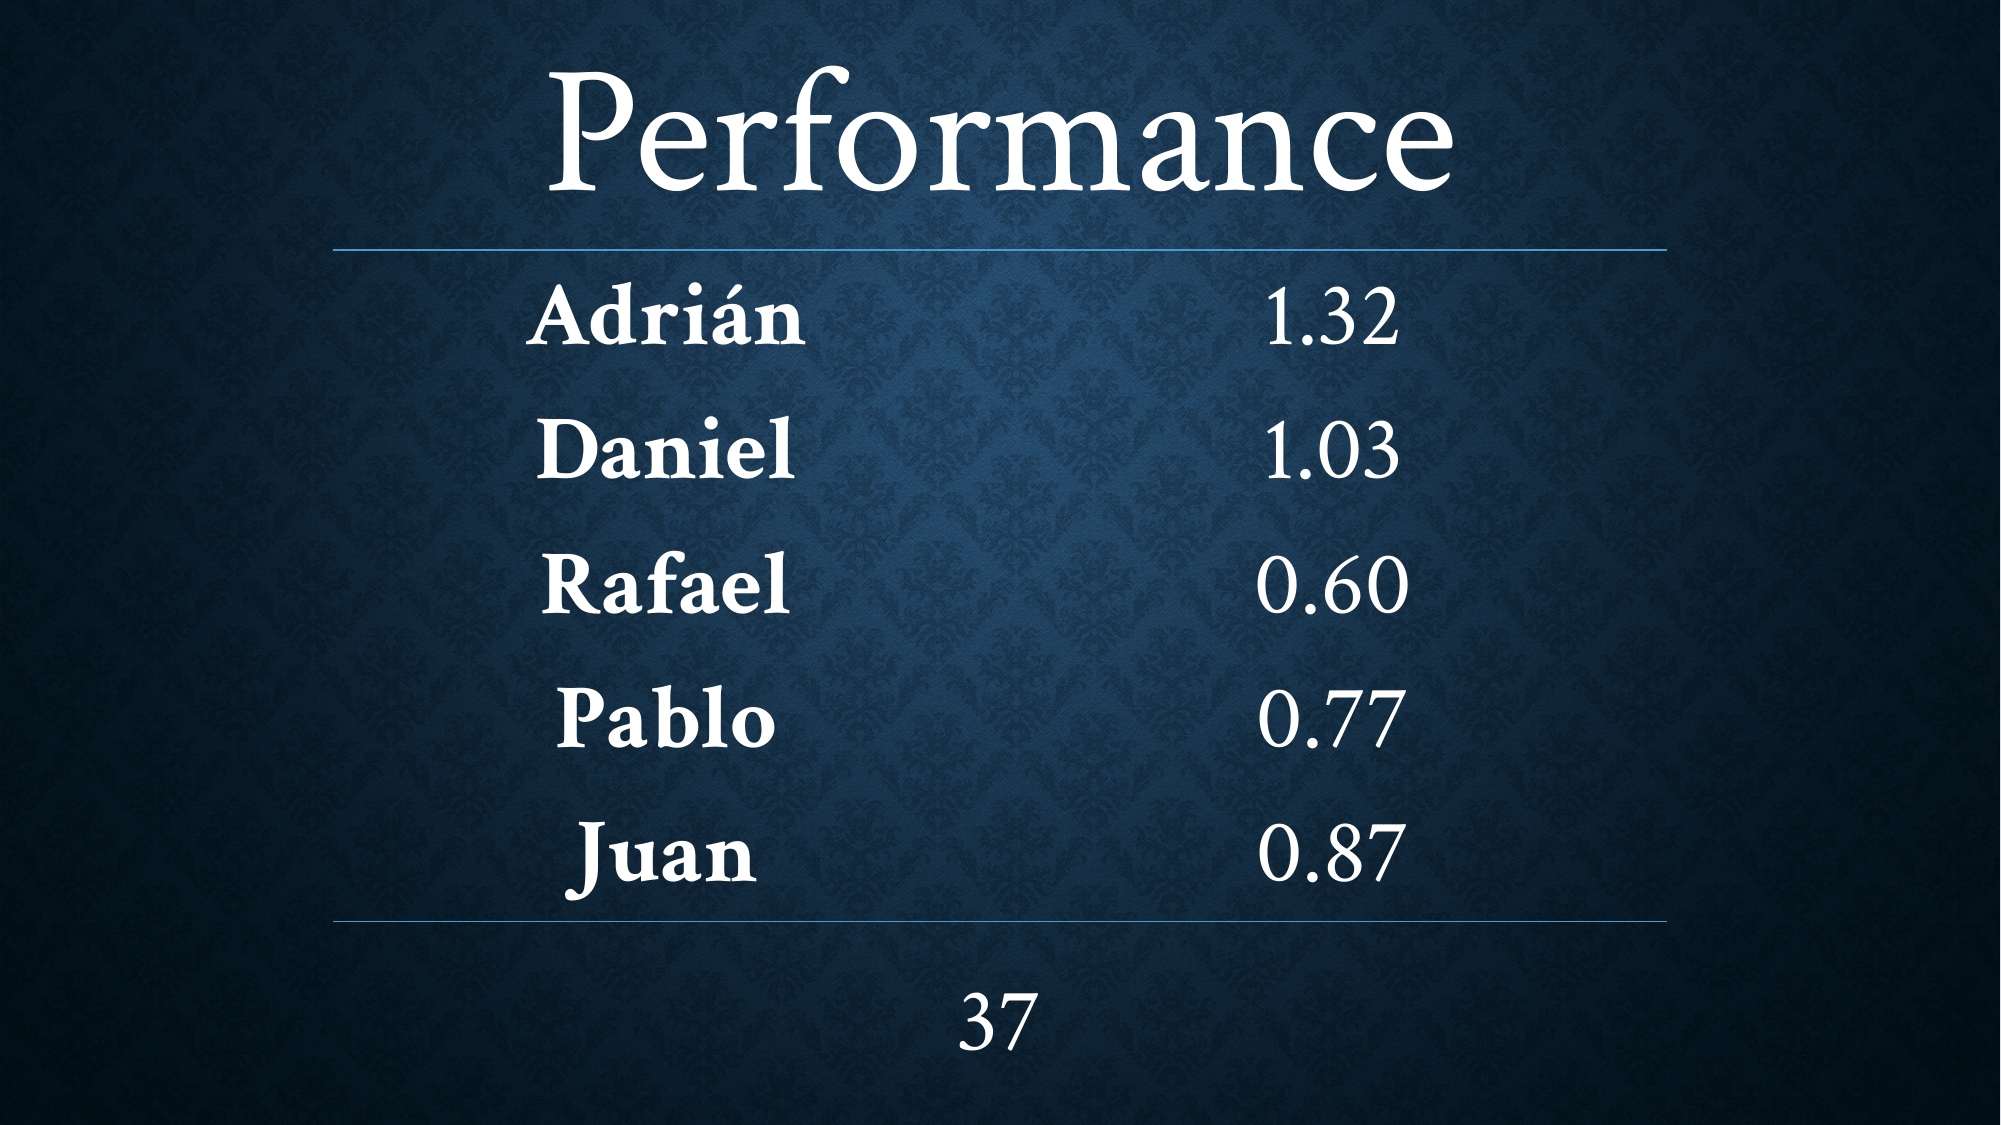

Performance
| Adrián | 1.32 |
| --- | --- |
| Daniel | 1.03 |
| Rafael | 0.60 |
| Pablo | 0.77 |
| Juan | 0.87 |
37